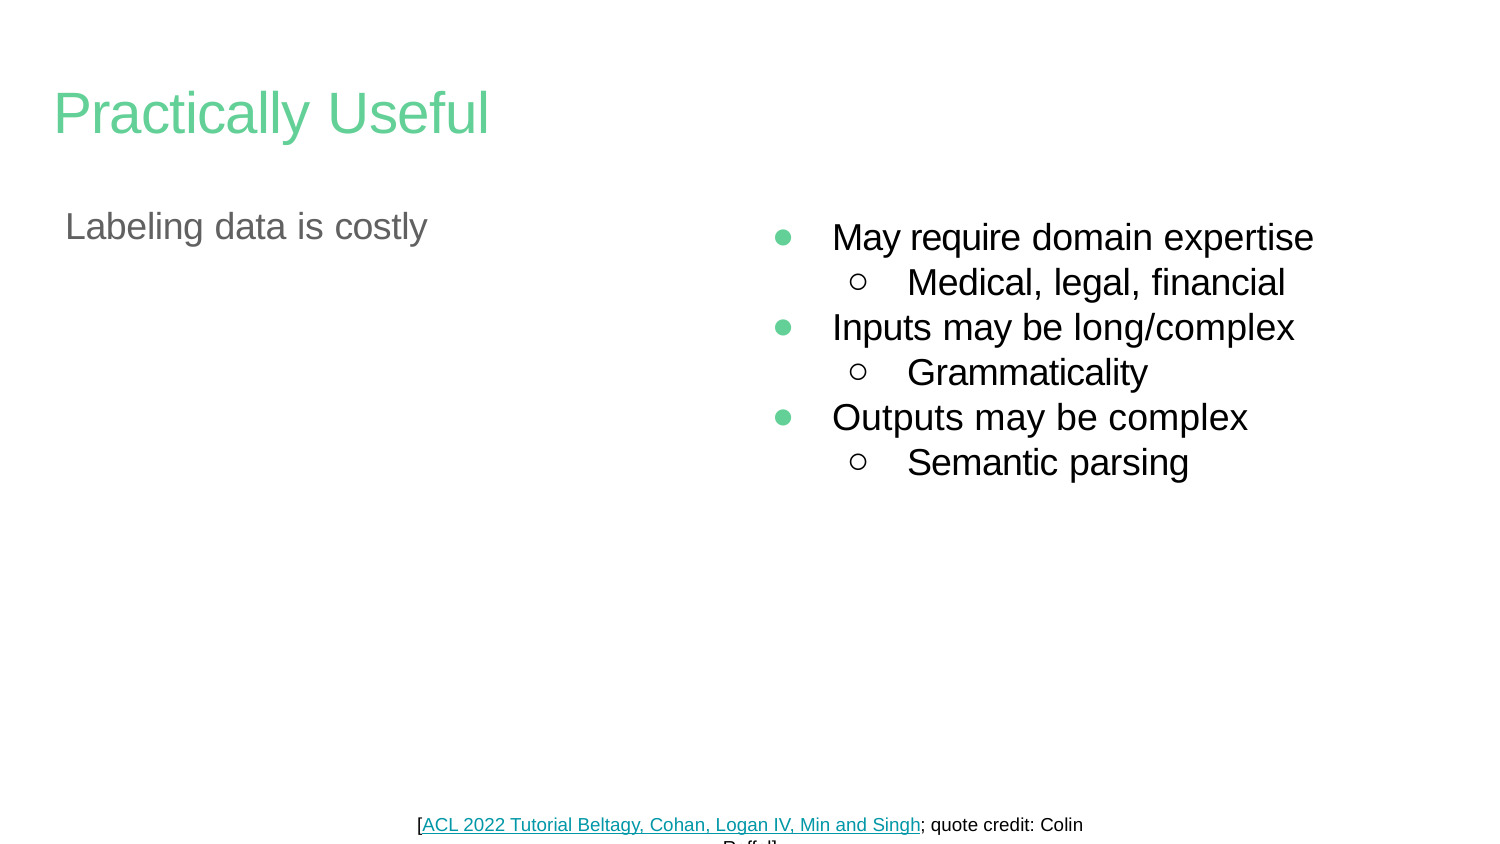

# Practically Useful
Labeling data is costly
May require domain expertise
Medical, legal, ﬁnancial
Inputs may be long/complex
Grammaticality
Outputs may be complex
Semantic parsing
[ACL 2022 Tutorial Beltagy, Cohan, Logan IV, Min and Singh; quote credit: Colin Raffel]